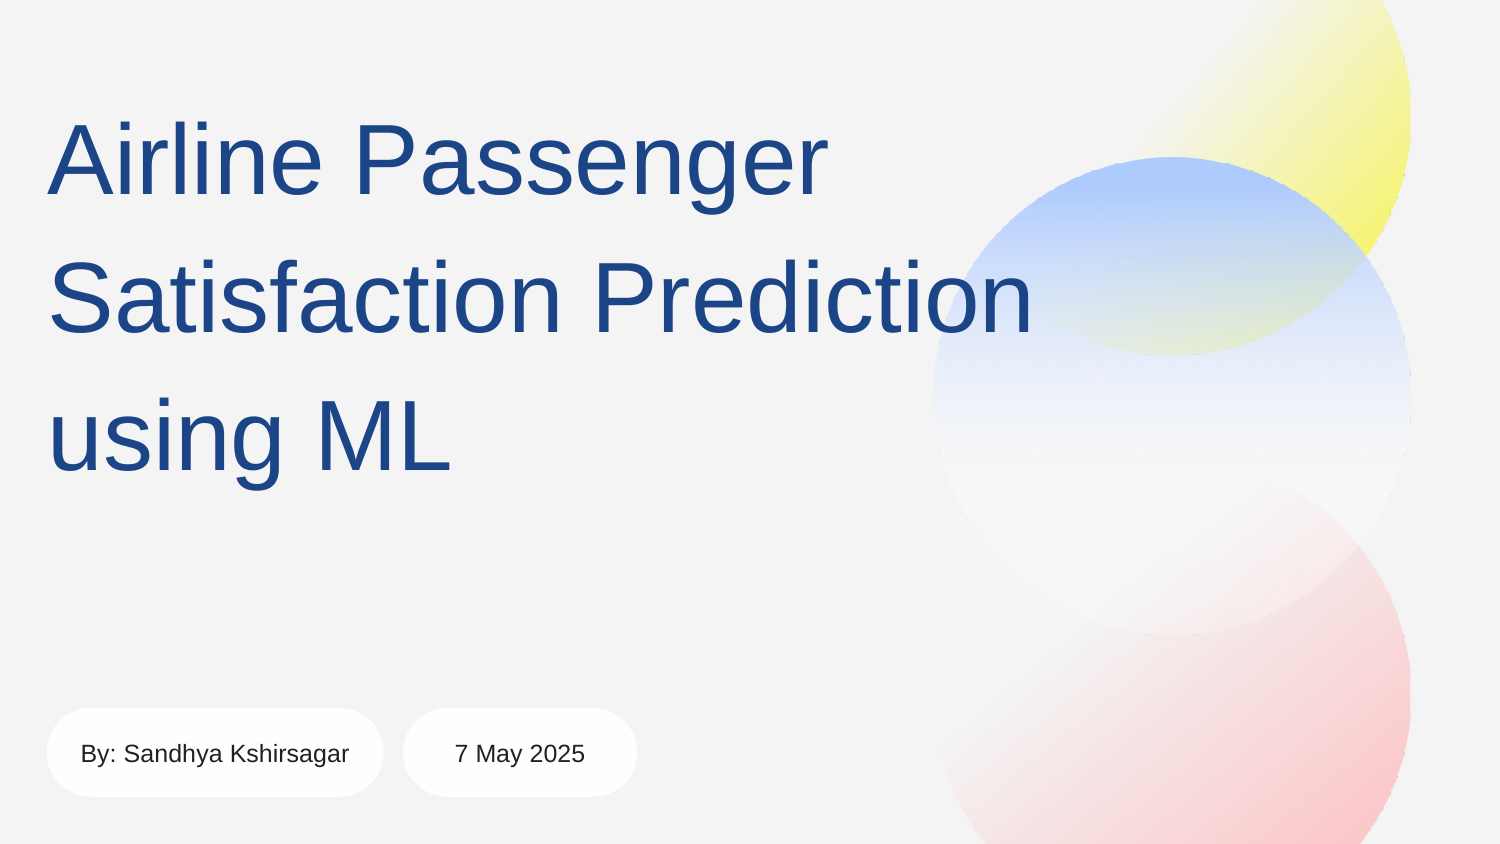

# Airline Passenger Satisfaction Prediction using ML
By: Sandhya Kshirsagar
7 May 2025